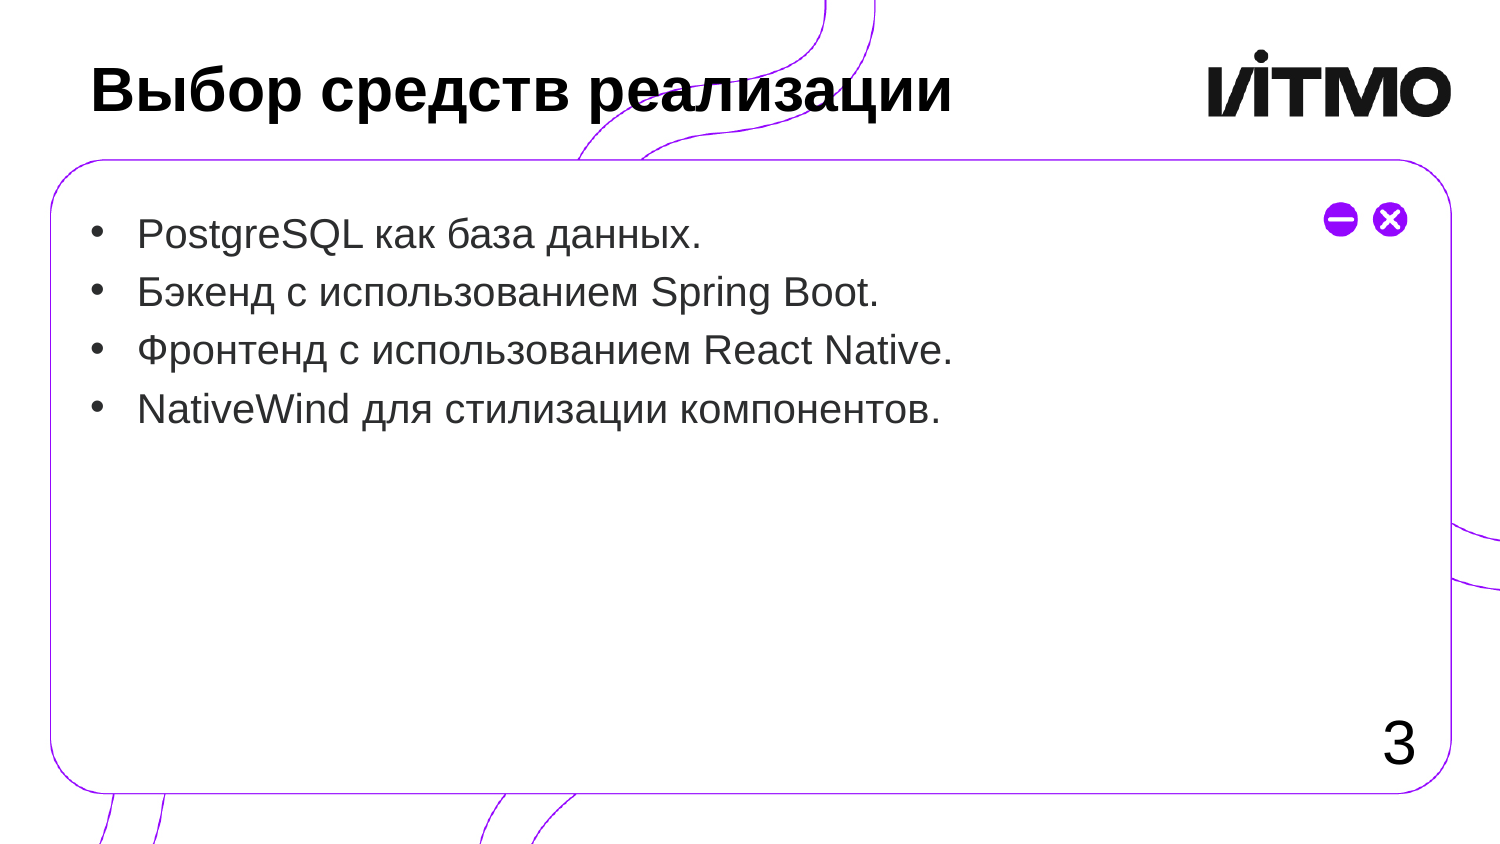

# Выбор средств реализации
PostgreSQL как база данных.
Бэкенд с использованием Spring Boot.
Фронтенд с использованием React Native.
NativeWind для стилизации компонентов.

3